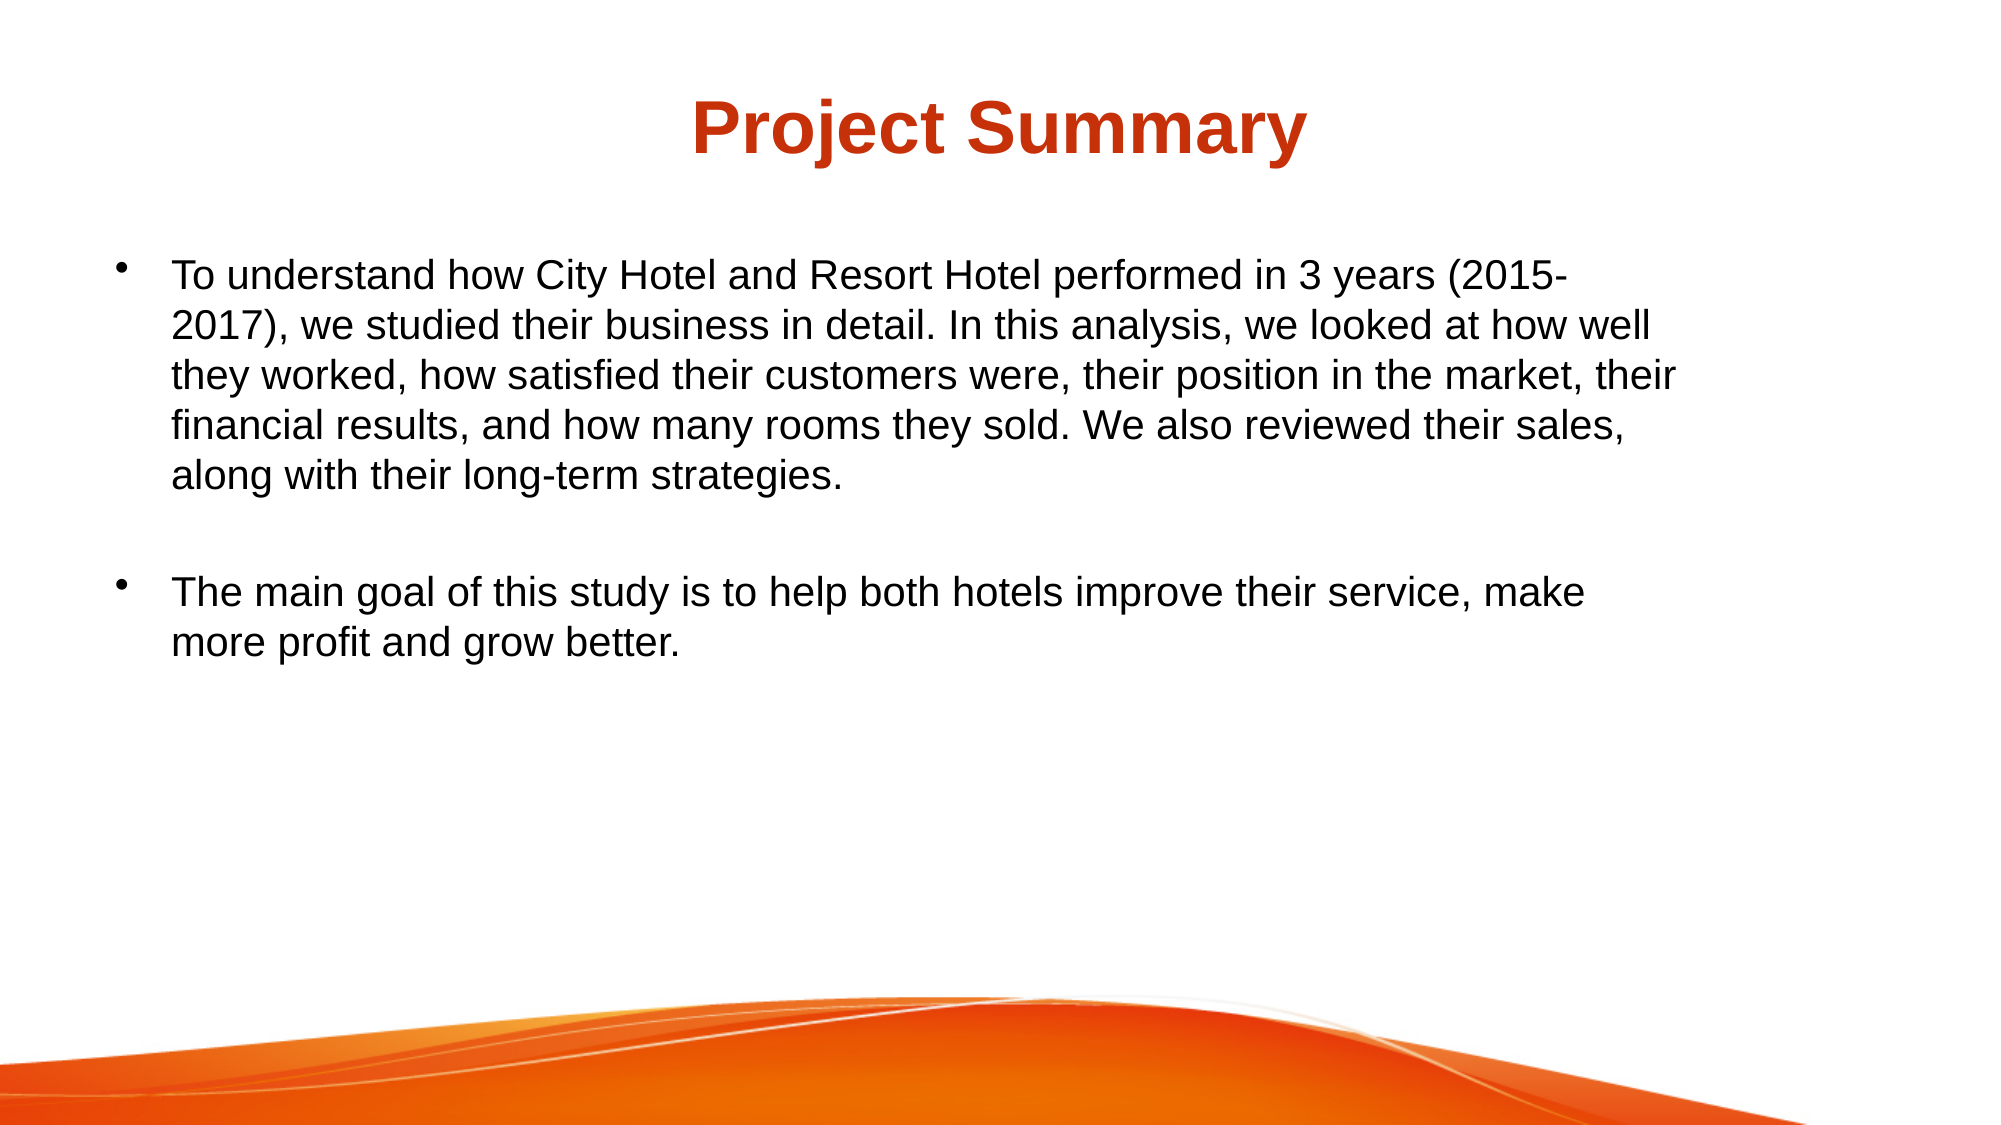

# Project Summary
To understand how City Hotel and Resort Hotel performed in 3 years (2015-2017), we studied their business in detail. In this analysis, we looked at how well they worked, how satisfied their customers were, their position in the market, their financial results, and how many rooms they sold. We also reviewed their sales, along with their long-term strategies.

The main goal of this study is to help both hotels improve their service, make more profit and grow better.